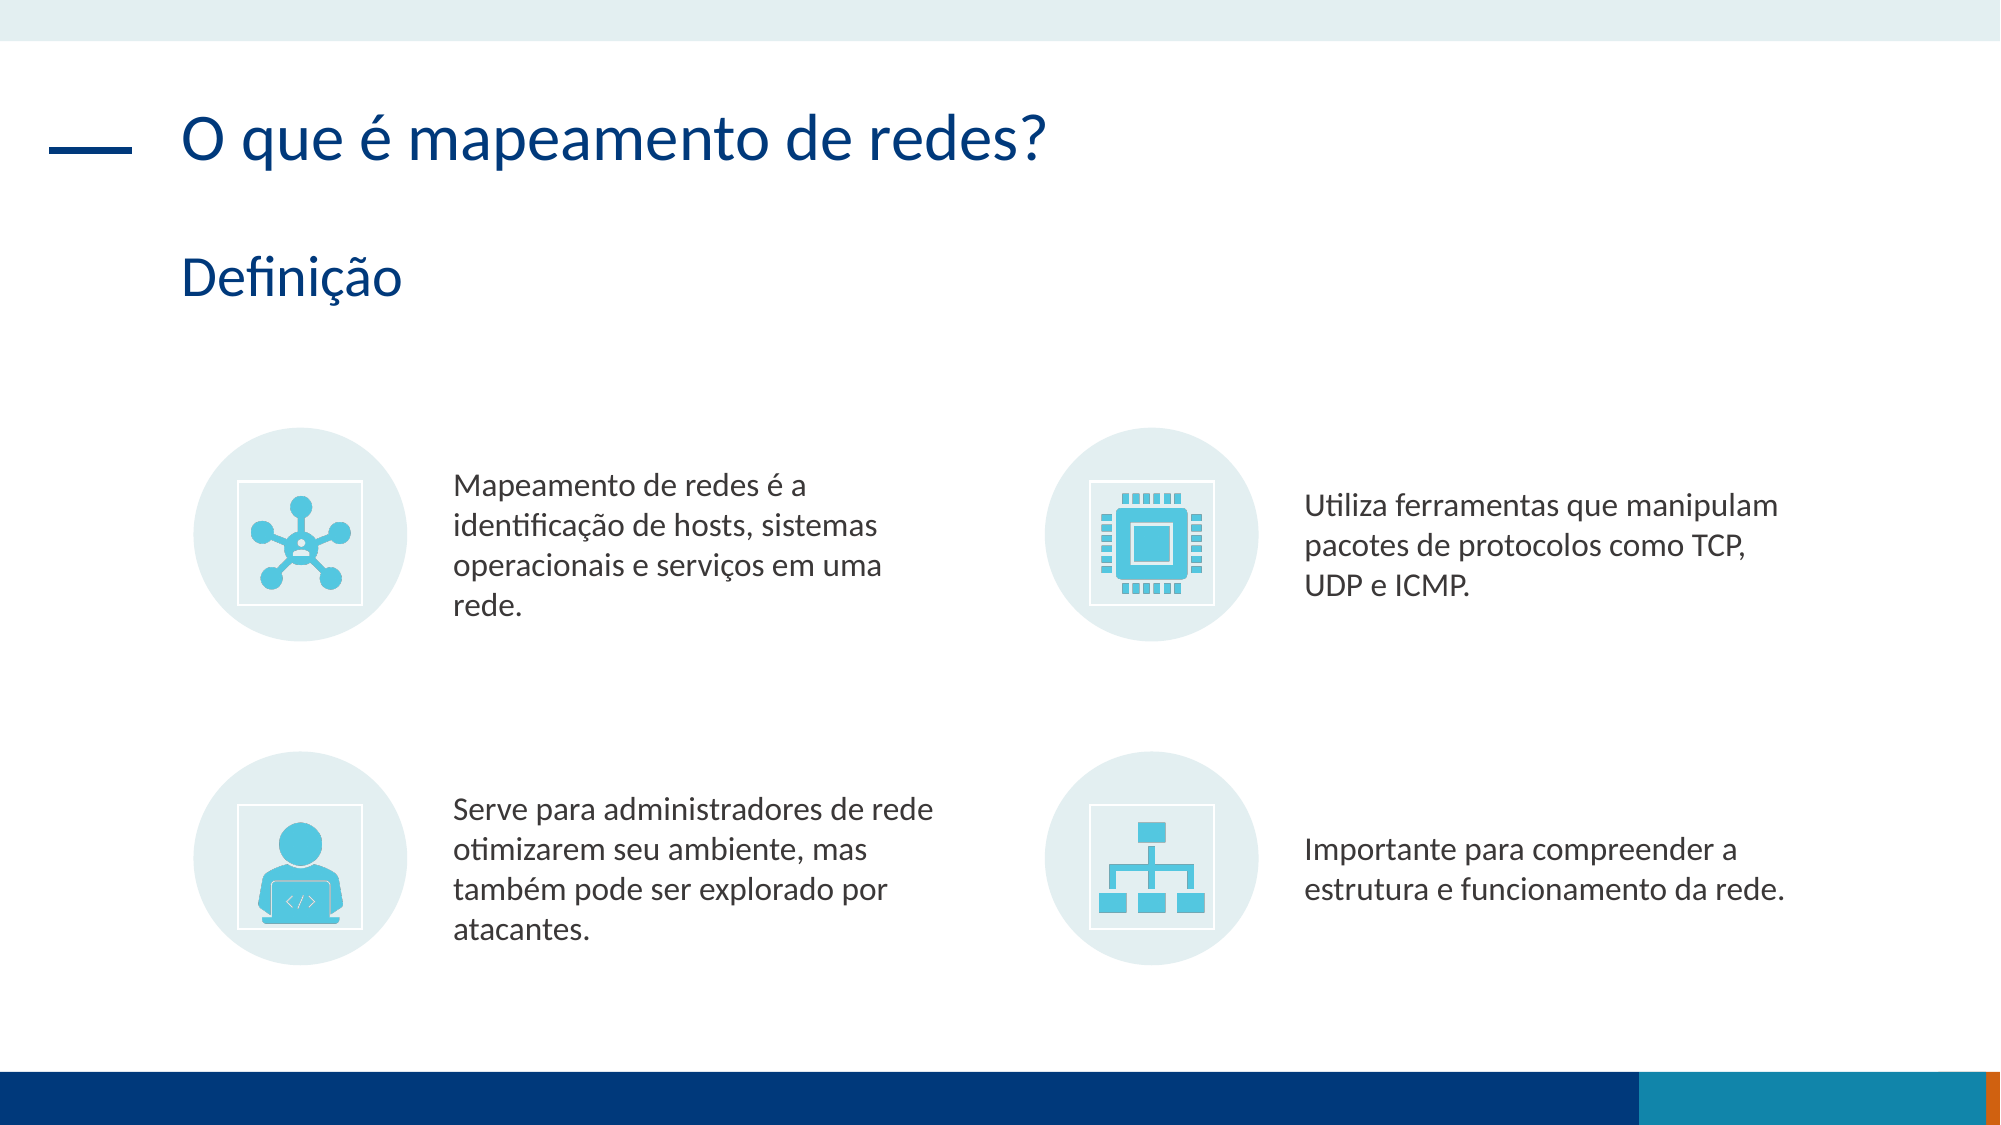

O que é mapeamento de redes?

Definição

Mapeamento de redes é a identificação de hosts, sistemas operacionais e serviços em uma rede.
Utiliza ferramentas que manipulam pacotes de protocolos como TCP, UDP e ICMP.
Serve para administradores de rede otimizarem seu ambiente, mas também pode ser explorado por atacantes.
Importante para compreender a estrutura e funcionamento da rede.